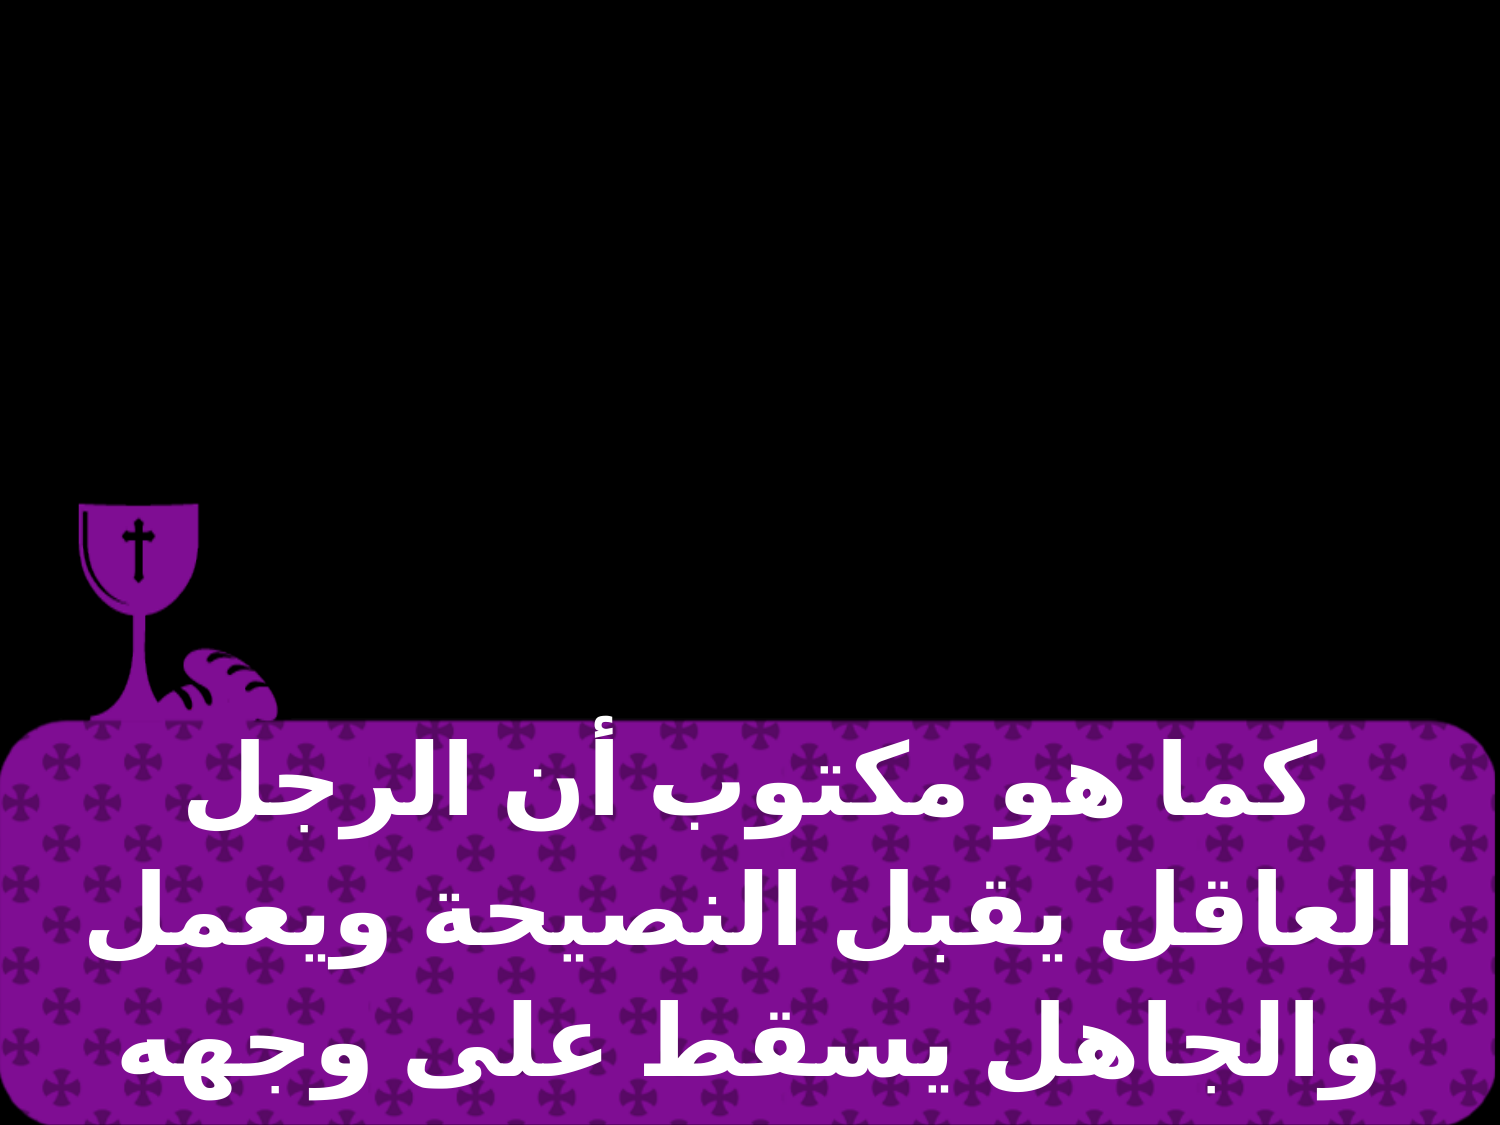

| كما هو مكتوب أن الرجل العاقل يقبل النصيحة ويعمل والجاهل يسقط على وجهه |
| --- |